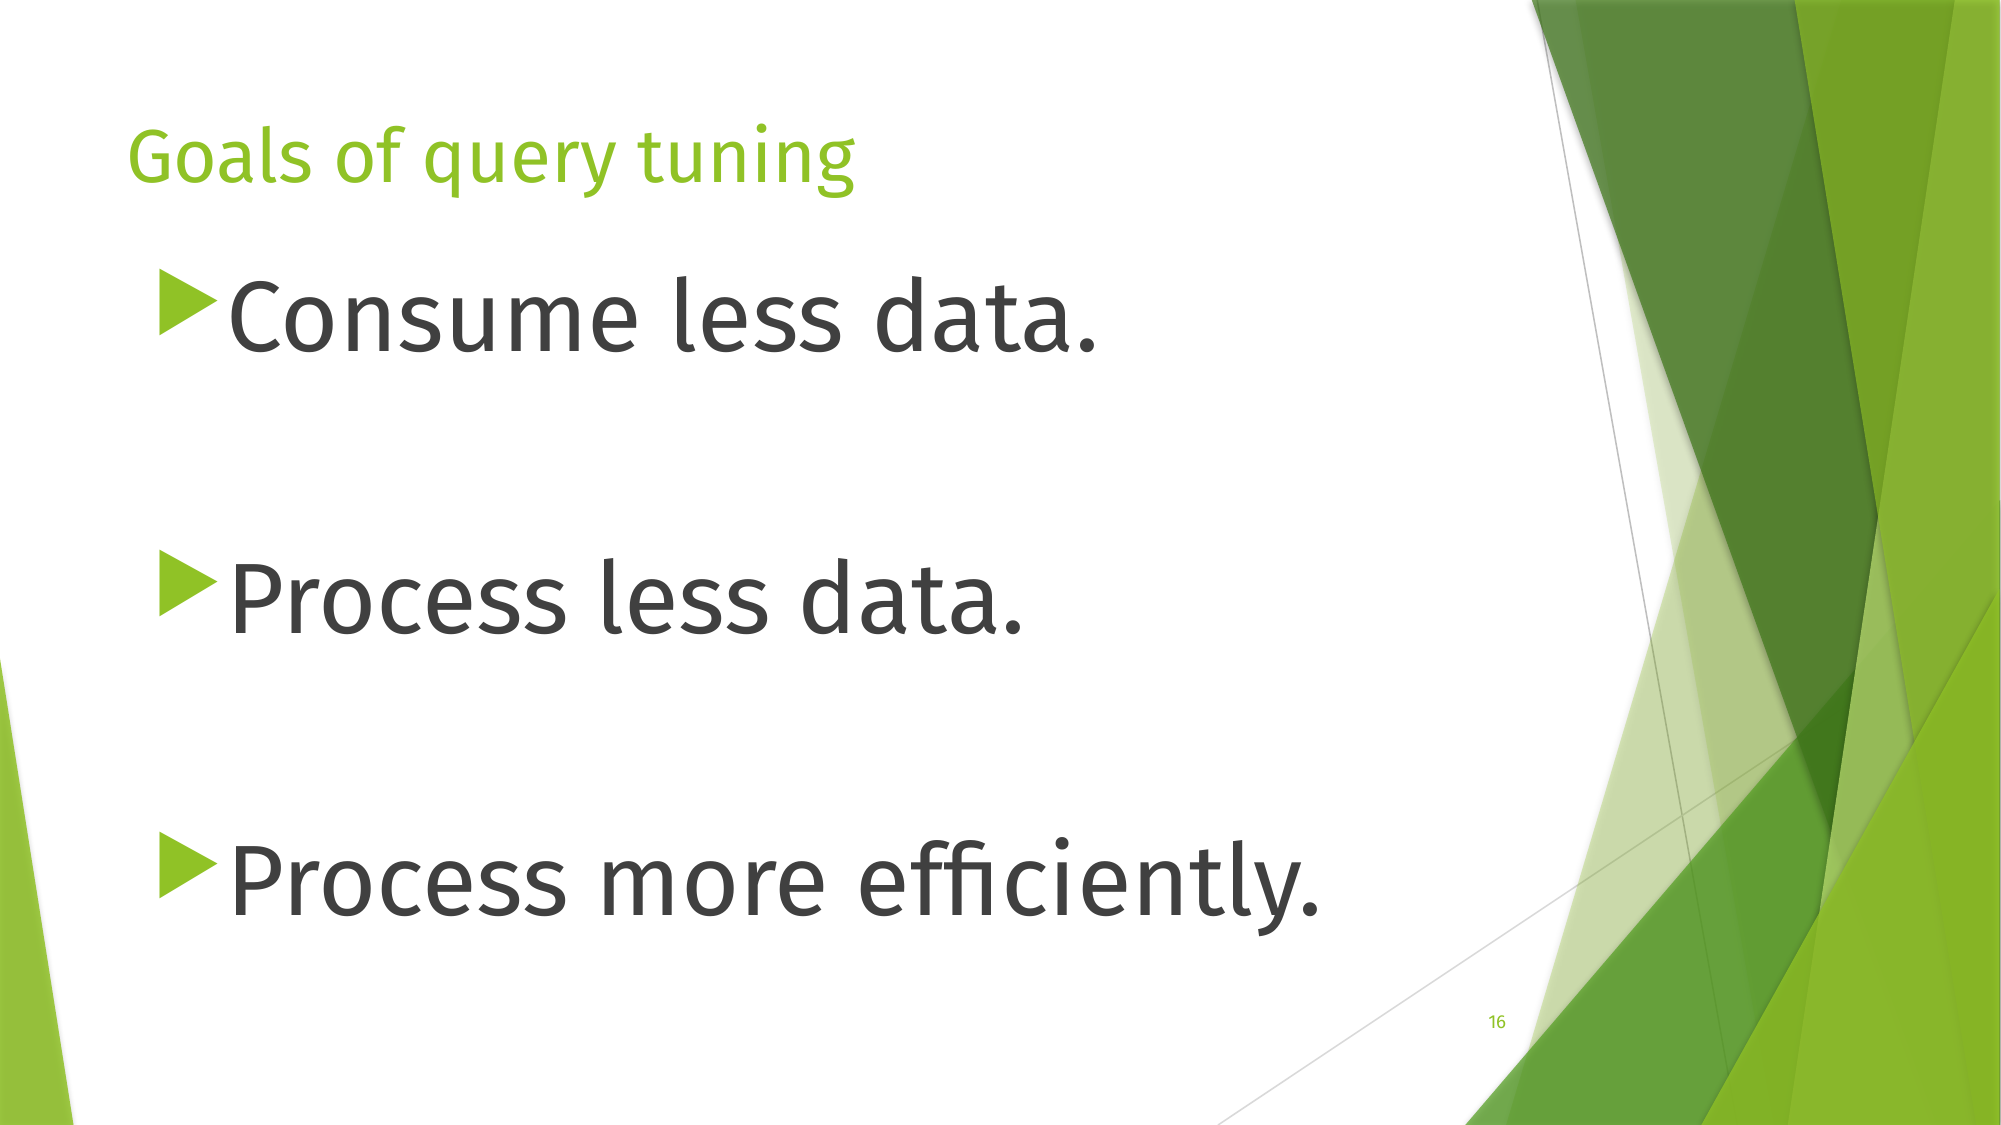

# Goals of query tuning
Consume less data.

Process less data.

Process more efficiently.
16